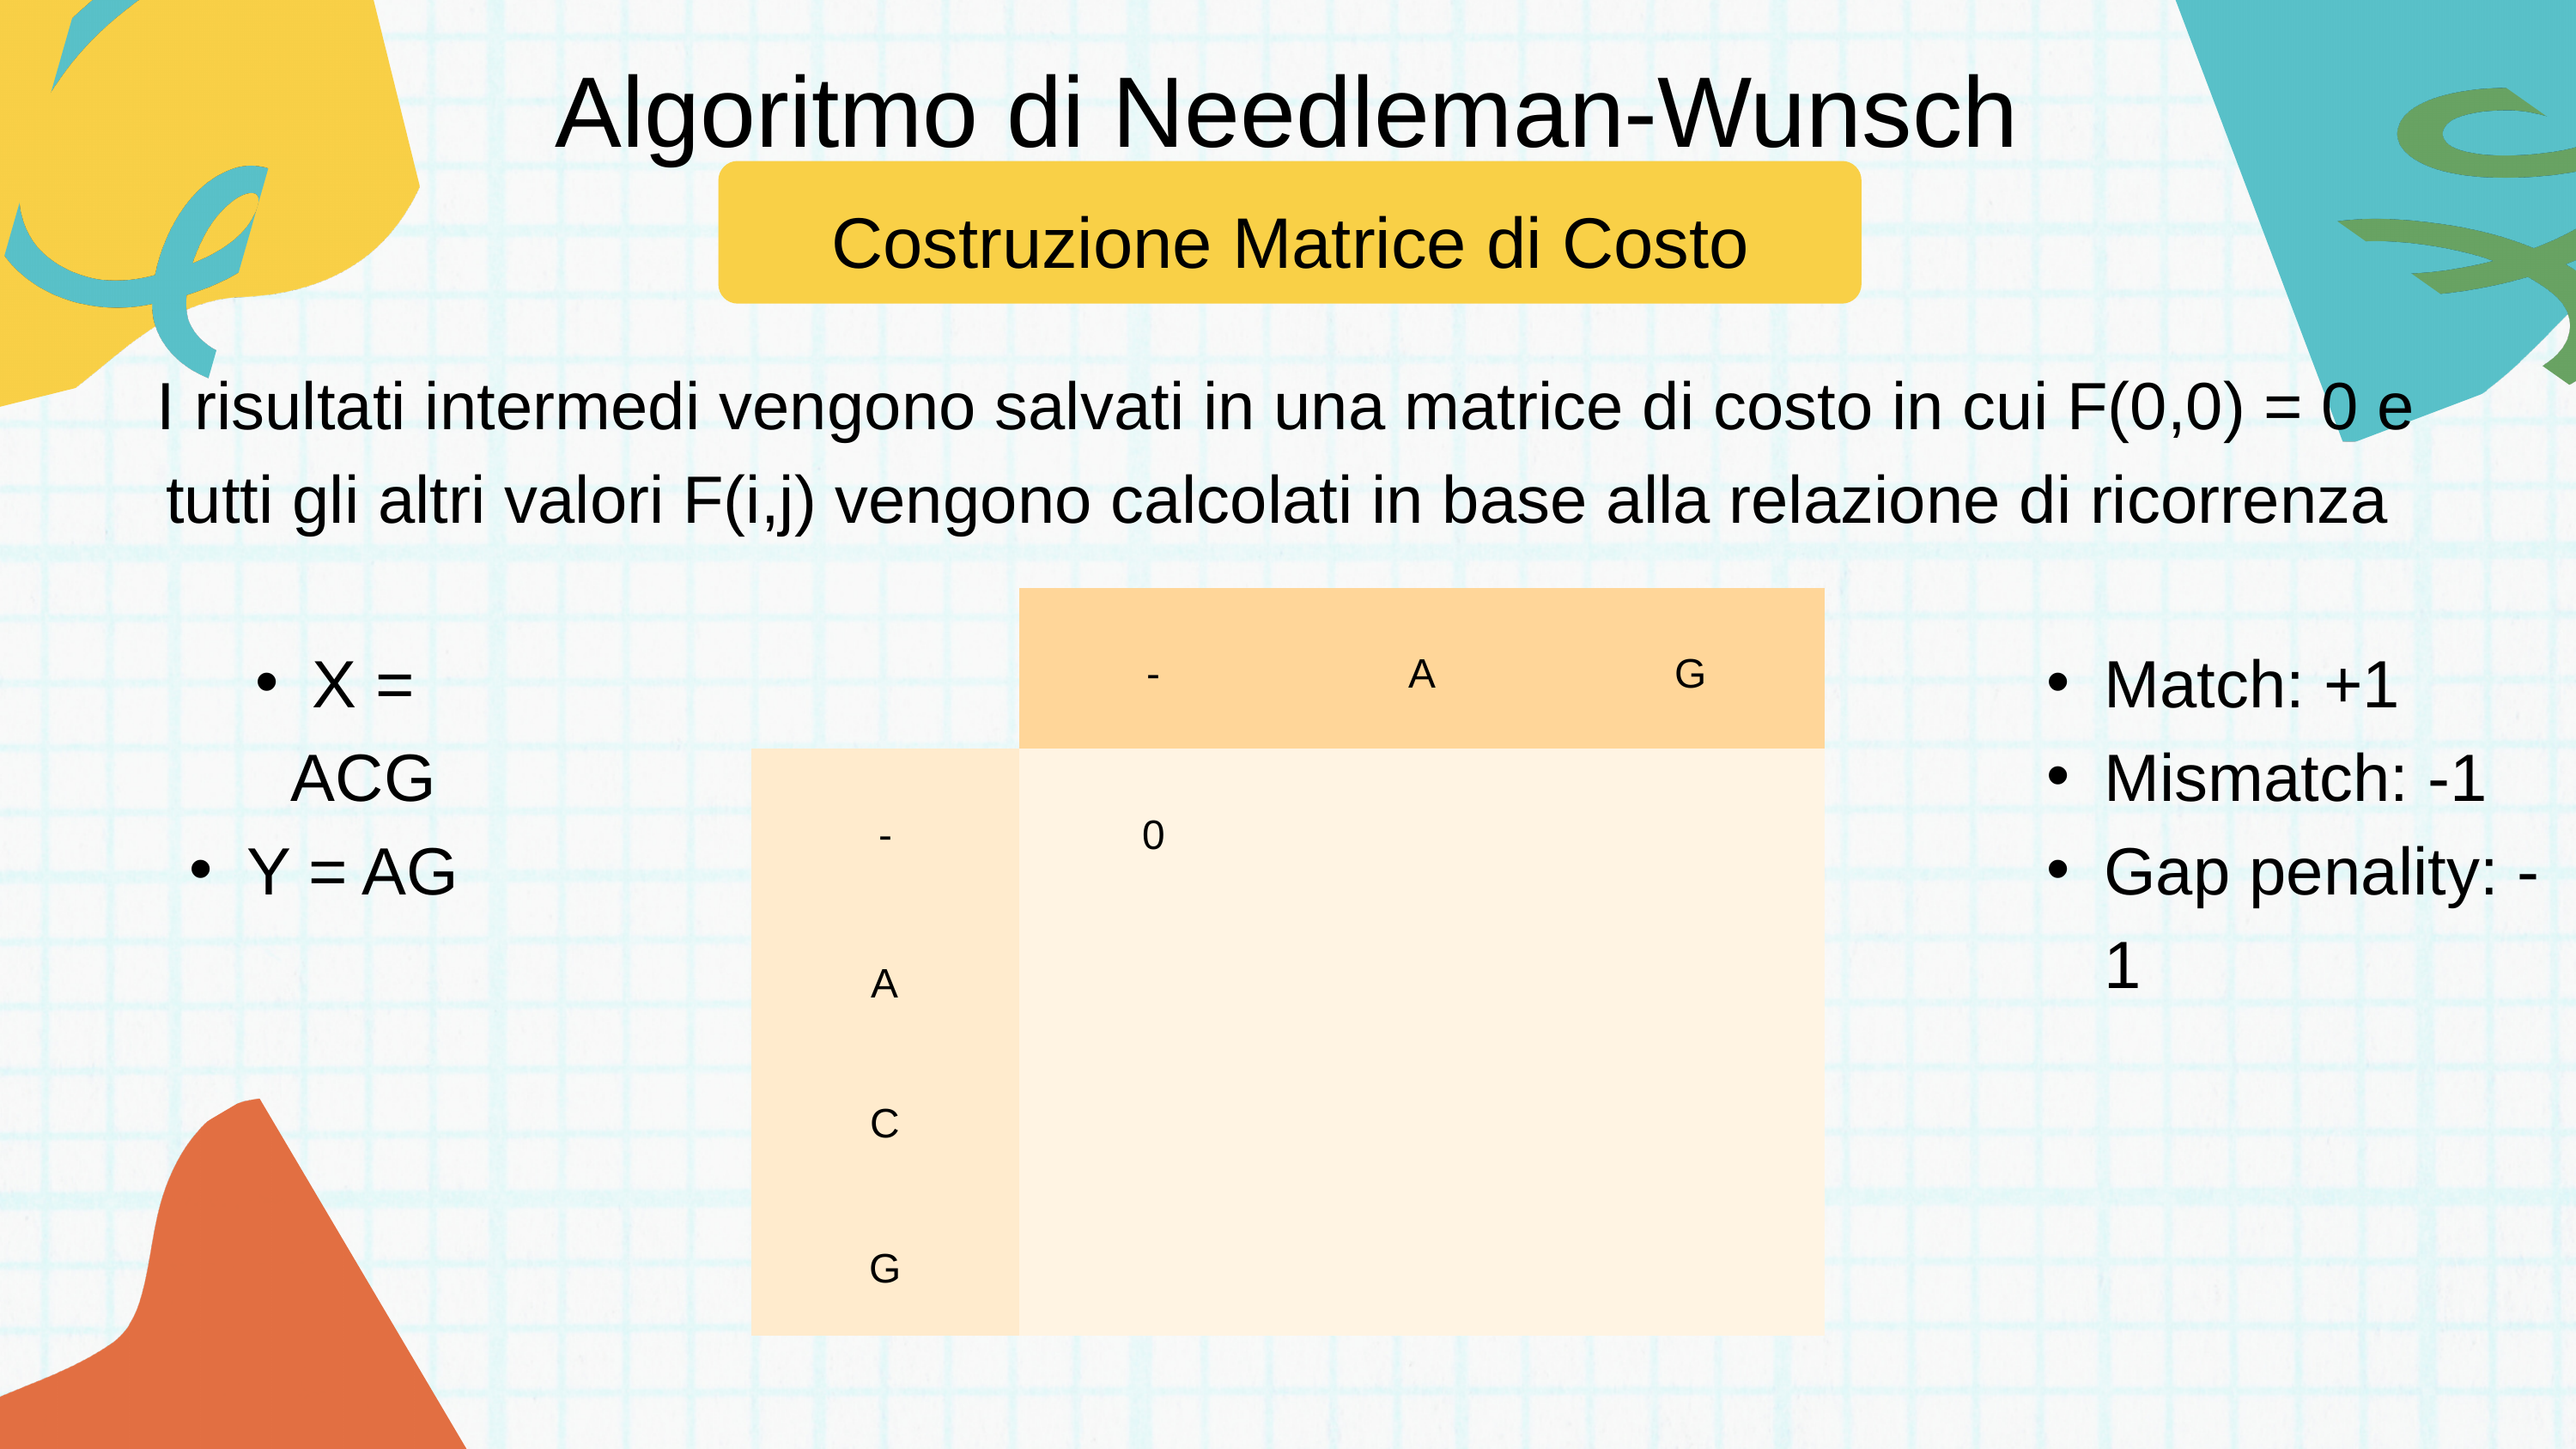

Algoritmo di Needleman-Wunsch

Costruzione Matrice di Costo
I risultati intermedi vengono salvati in una matrice di costo in cui F(0,0) = 0 e tutti gli altri valori F(i,j) vengono calcolati in base alla relazione di ricorrenza
|  | - | A | G |
| --- | --- | --- | --- |
| - | 0 |  |  |
| A |  |  |  |
| C |  |  |  |
| G |  |  |  |
X = ACG
Y = AG
Match: +1
Mismatch: -1
Gap penality: -1